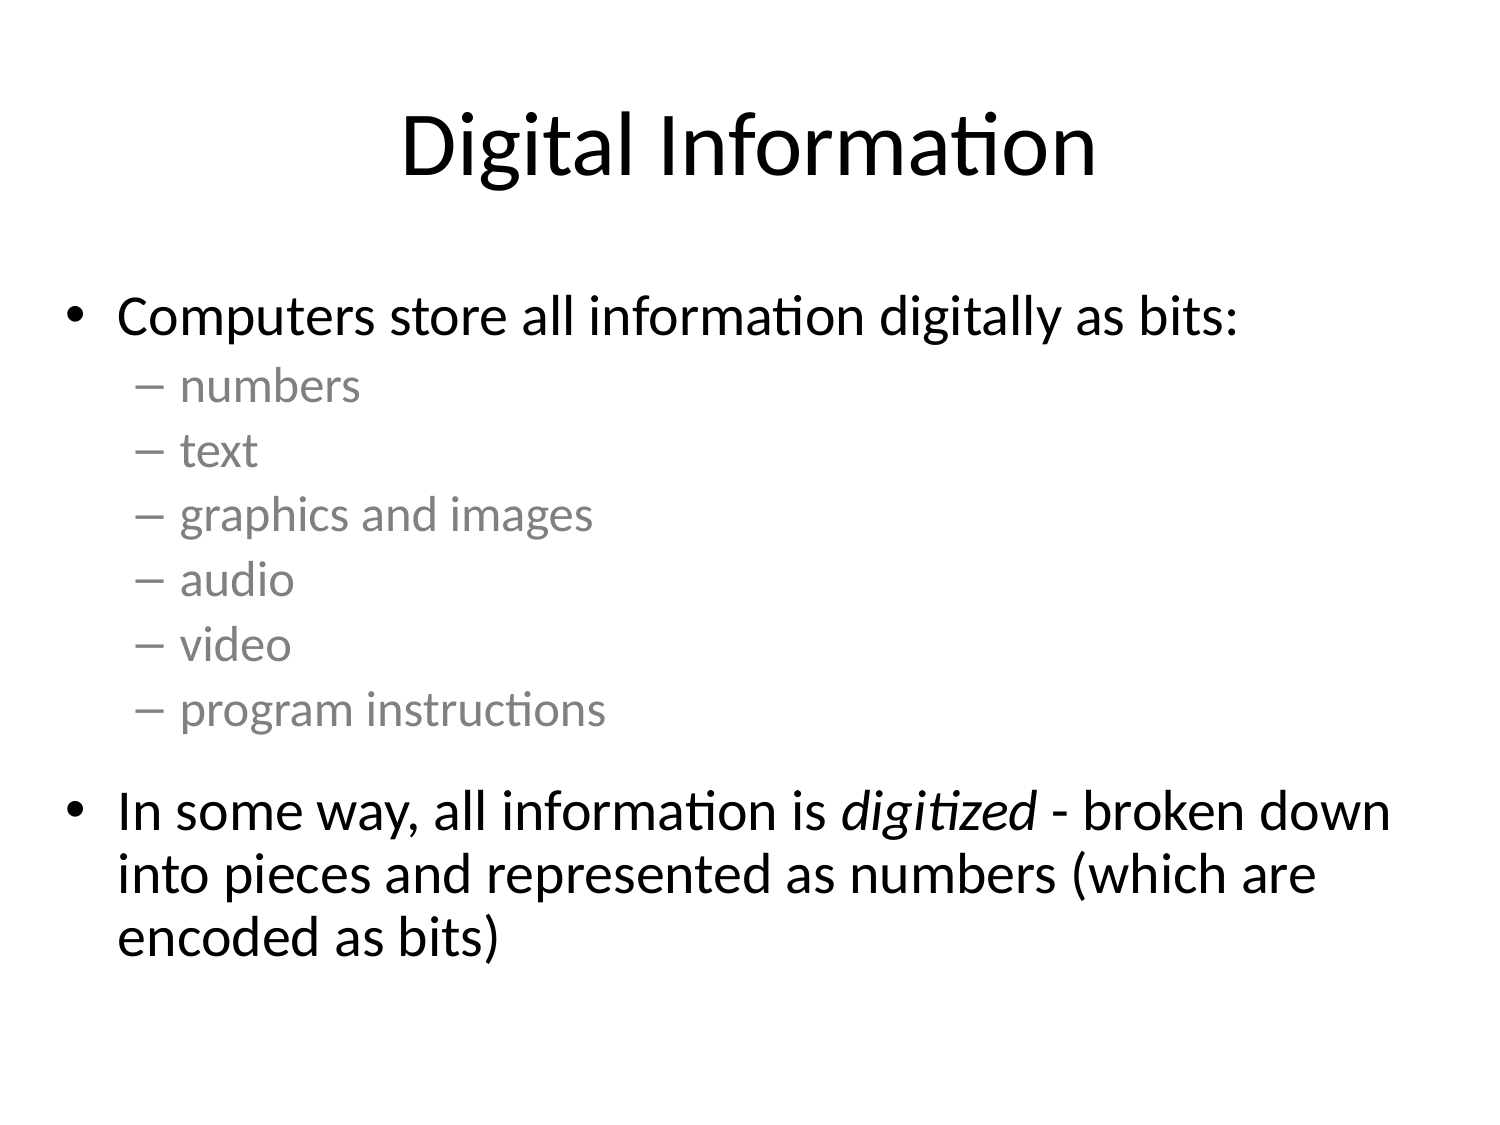

# Digital Information
Computers store all information digitally as bits:
numbers
text
graphics and images
audio
video
program instructions
In some way, all information is digitized - broken down into pieces and represented as numbers (which are encoded as bits)